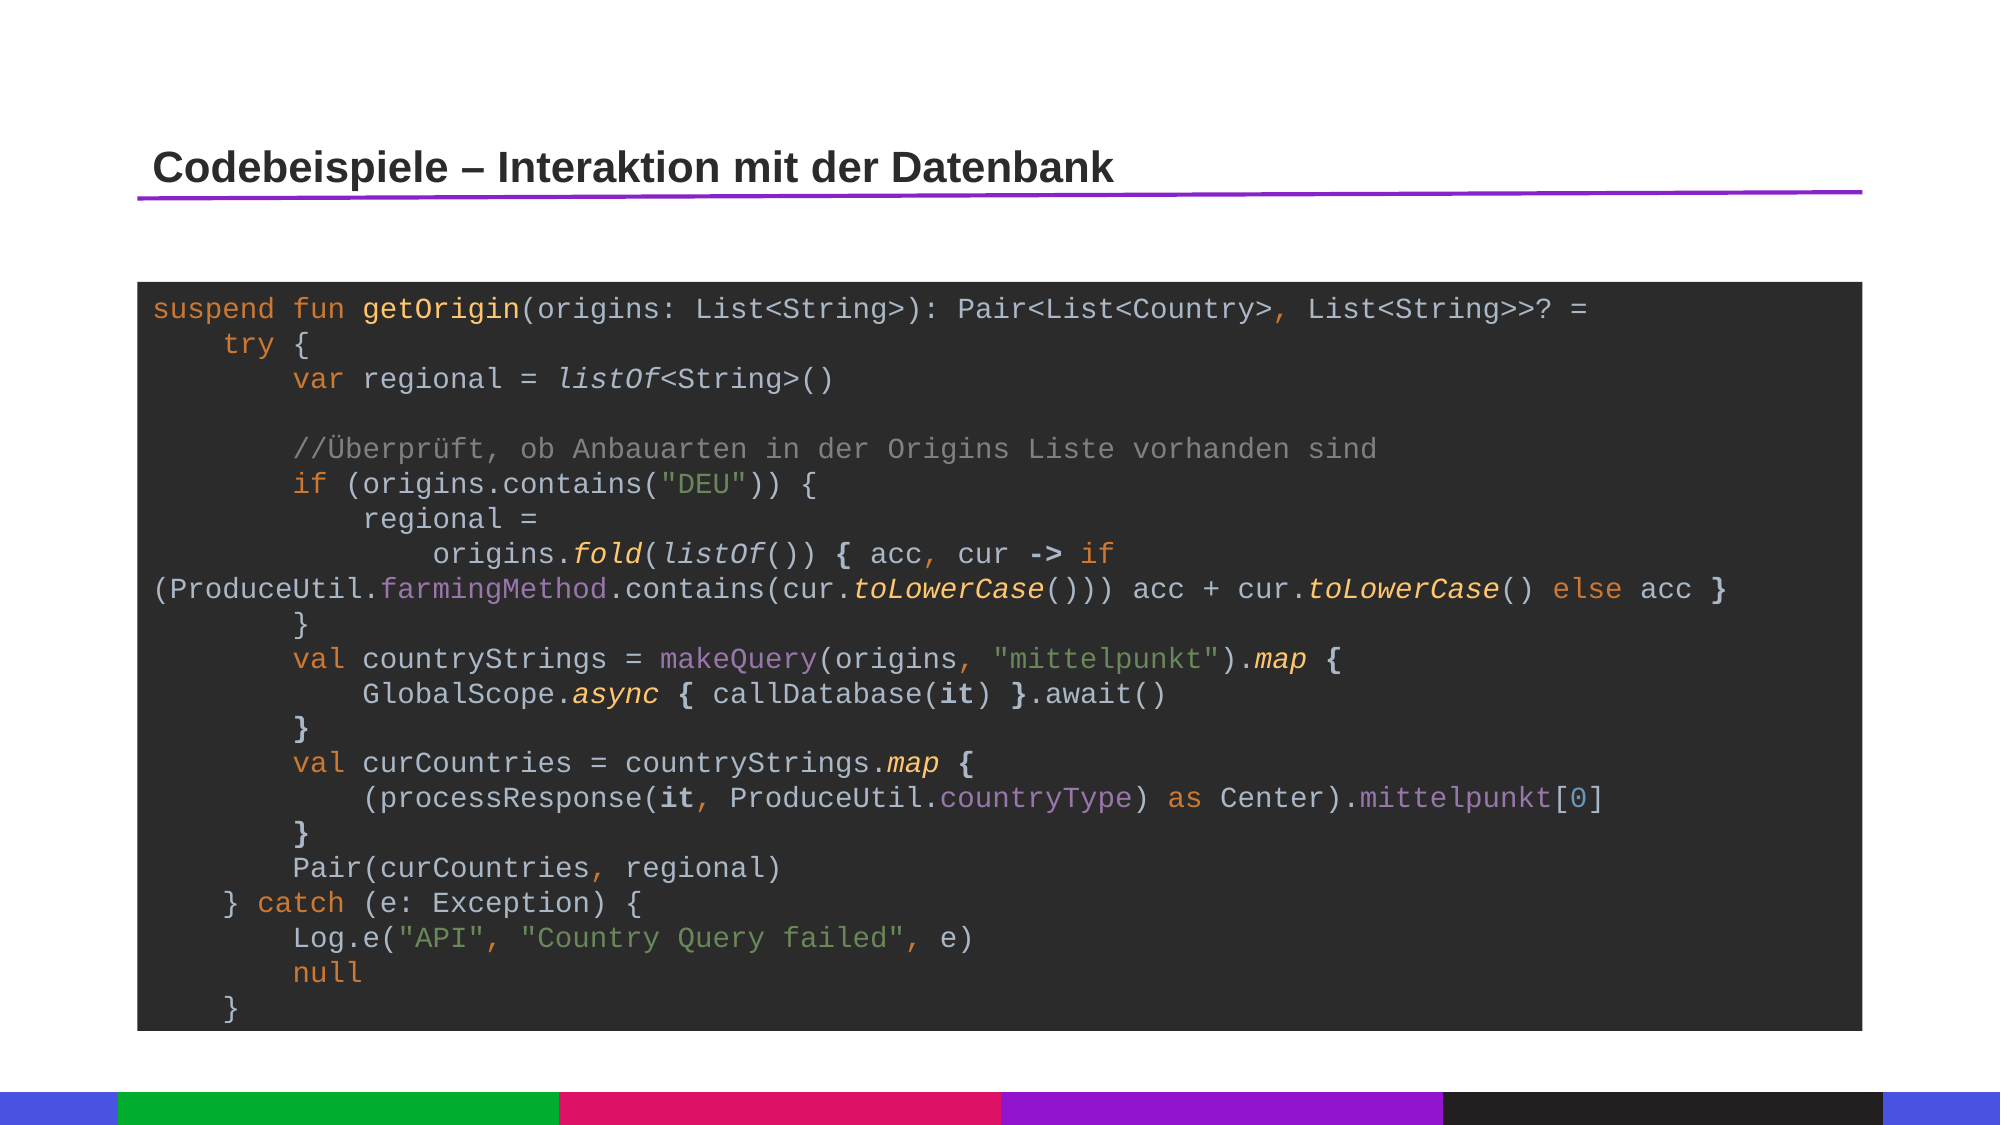

# Codebeispiele – Interaktion mit der Datenbank
suspend fun getOrigin(origins: List<String>): Pair<List<Country>, List<String>>? =
    try {
        var regional = listOf<String>()
        //Überprüft, ob Anbauarten in der Origins Liste vorhanden sind
        if (origins.contains("DEU")) {
            regional =
                origins.fold(listOf()) { acc, cur -> if (ProduceUtil.farmingMethod.contains(cur.toLowerCase())) acc + cur.toLowerCase() else acc }
        }
        val countryStrings = makeQuery(origins, "mittelpunkt").map {
            GlobalScope.async { callDatabase(it) }.await()
        }
        val curCountries = countryStrings.map {
            (processResponse(it, ProduceUtil.countryType) as Center).mittelpunkt[0]
        }
        Pair(curCountries, regional)
    } catch (e: Exception) {
        Log.e("API", "Country Query failed", e)
        null
    }